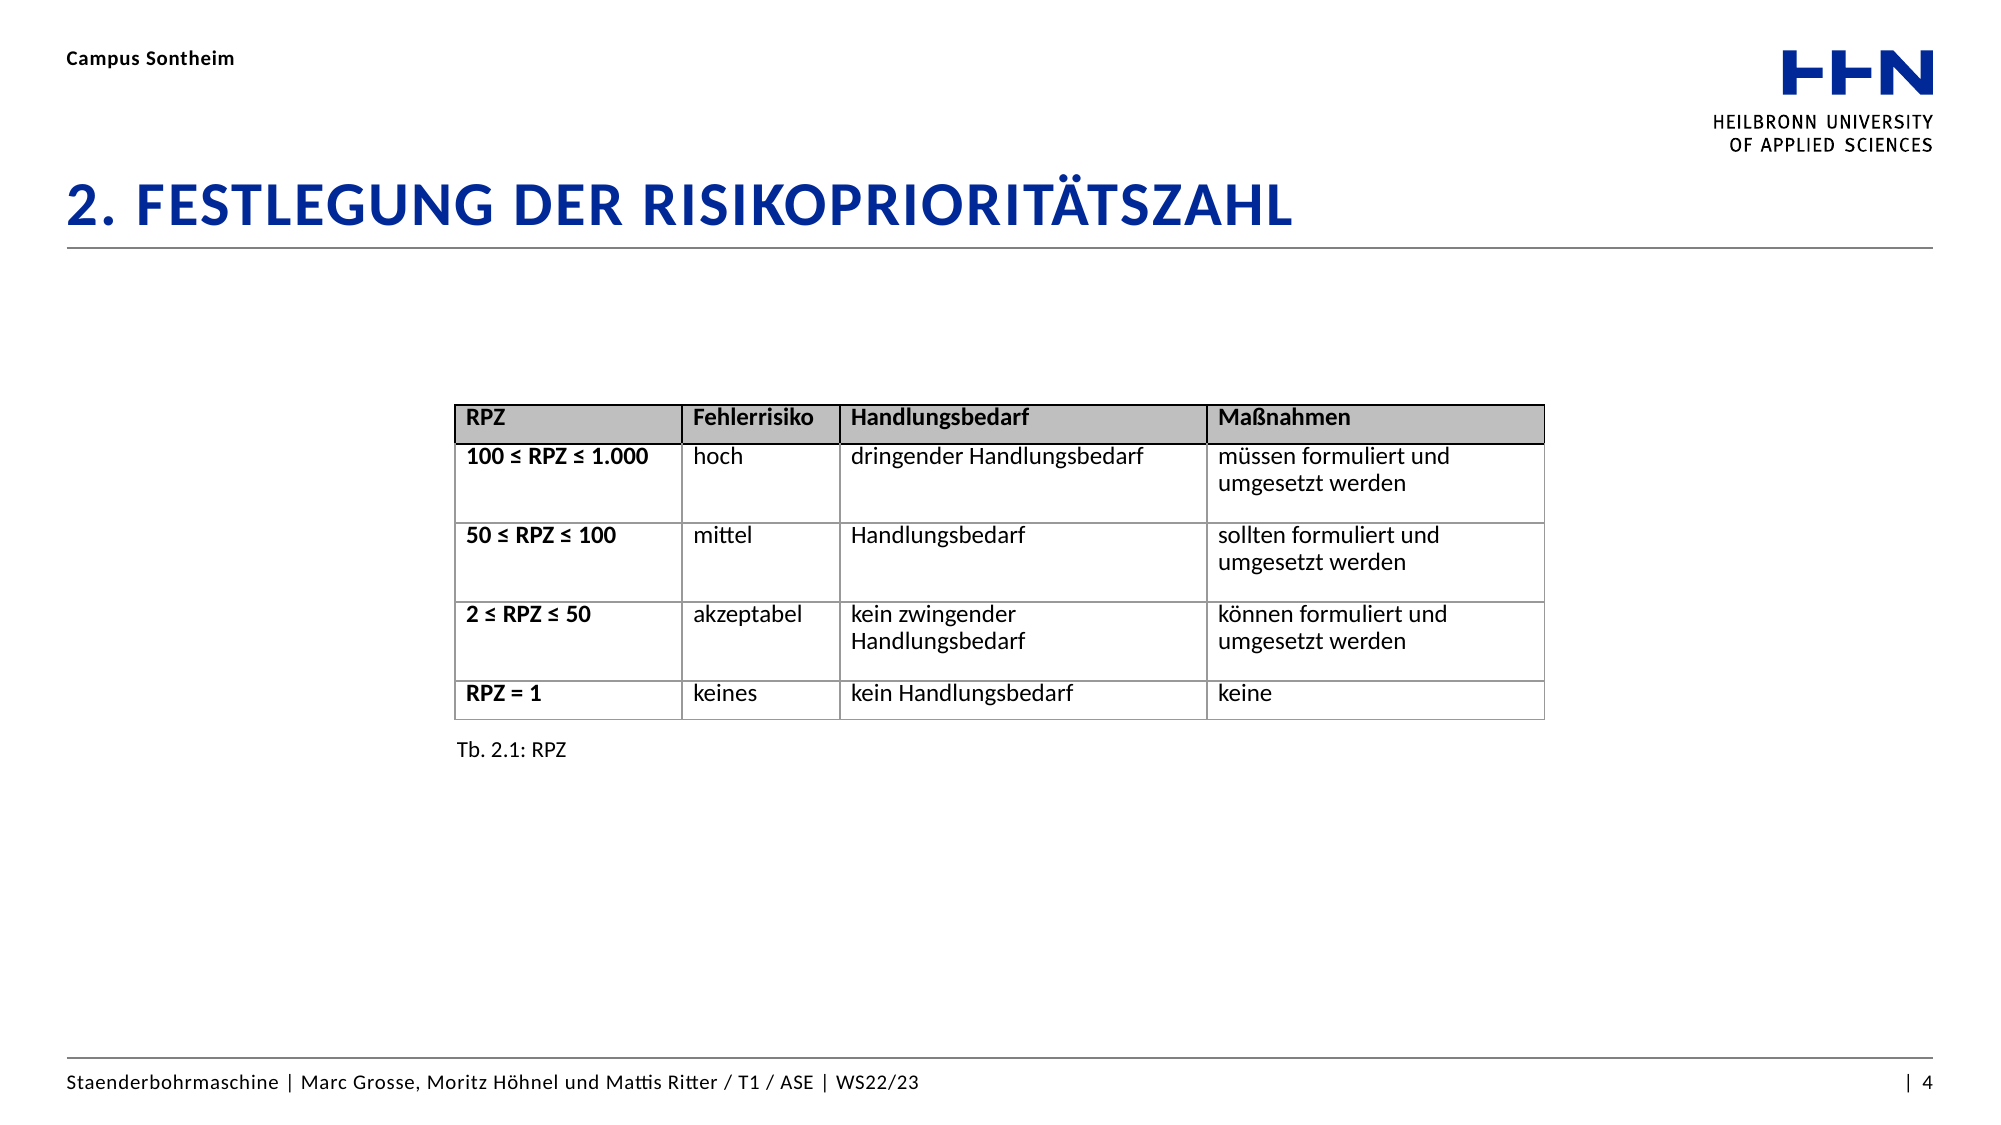

Campus Sontheim
# 2. Festlegung der Risikoprioritätszahl

| RPZ | Fehlerrisiko | Handlungsbedarf | Maßnahmen |
| --- | --- | --- | --- |
| 100 ≤ RPZ ≤ 1.000 | hoch | dringender Handlungsbedarf | müssen formuliert und umgesetzt werden |
| 50 ≤ RPZ ≤ 100 | mittel | Handlungsbedarf | sollten formuliert und umgesetzt werden |
| 2 ≤ RPZ ≤ 50 | akzeptabel | kein zwingender Handlungsbedarf | können formuliert und umgesetzt werden |
| RPZ = 1 | keines | kein Handlungsbedarf | keine |
Tb. 2.1: RPZ
Staenderbohrmaschine | Marc Grosse, Moritz Höhnel und Mattis Ritter / T1 / ASE | WS22/23

|  4